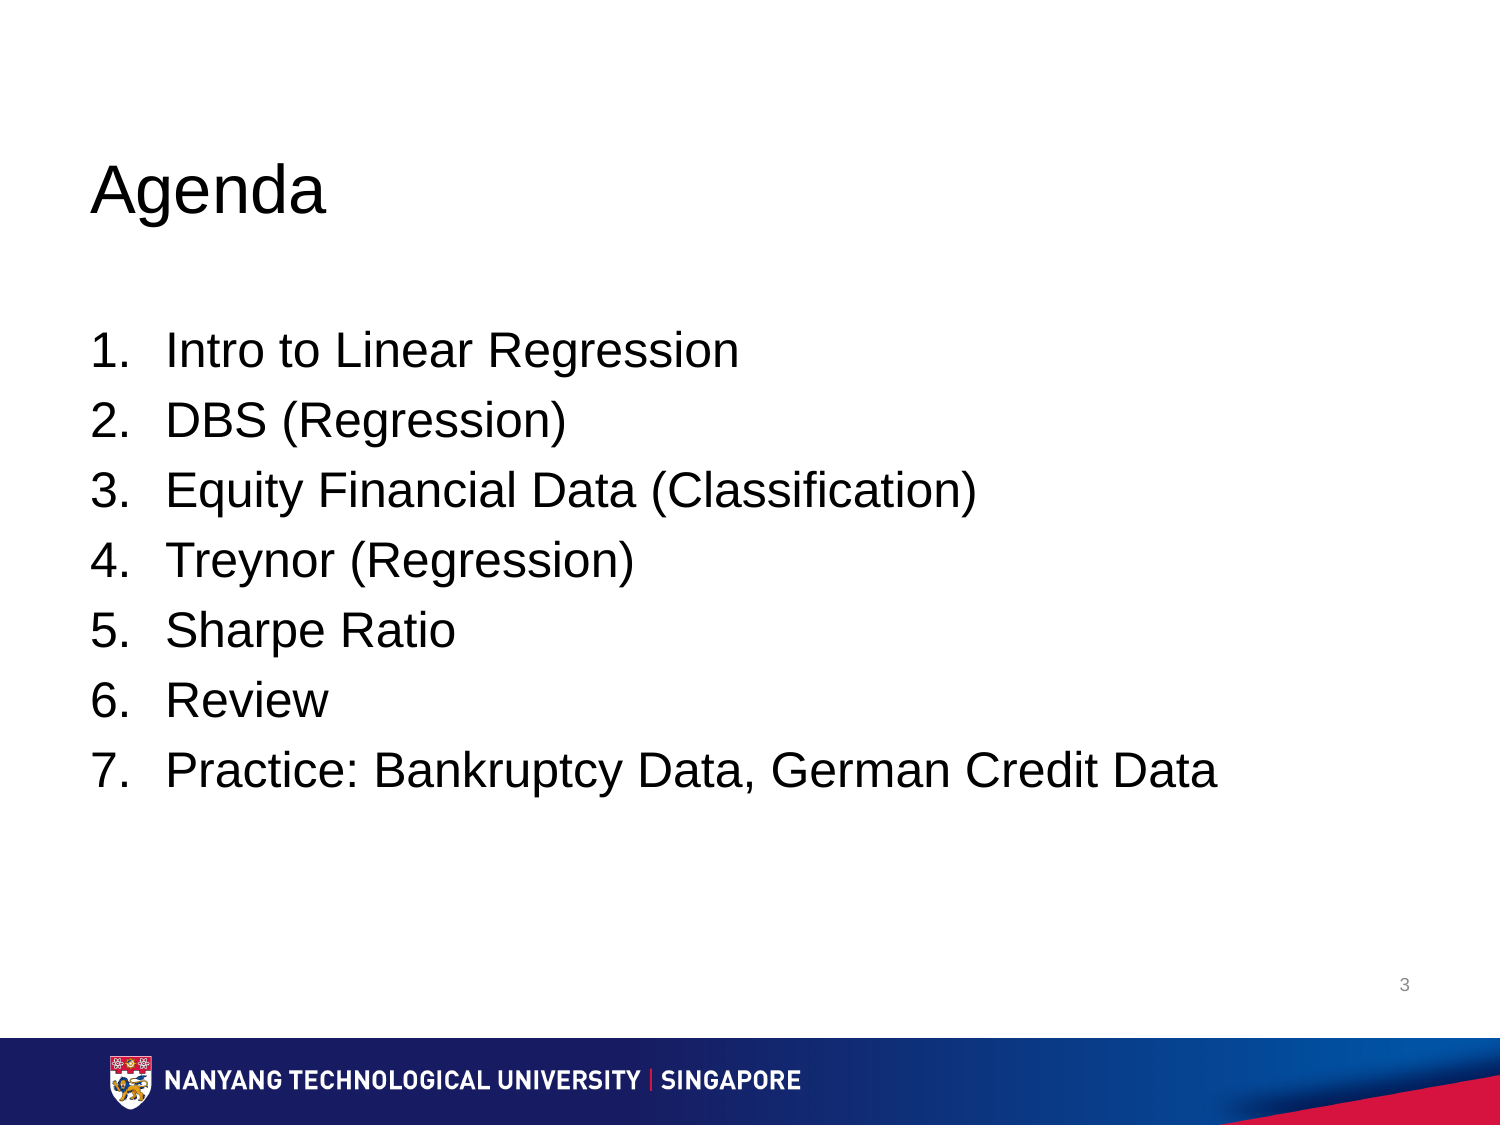

# Agenda
Intro to Linear Regression
DBS (Regression)
Equity Financial Data (Classification)
Treynor (Regression)
Sharpe Ratio
Review
Practice: Bankruptcy Data, German Credit Data

3